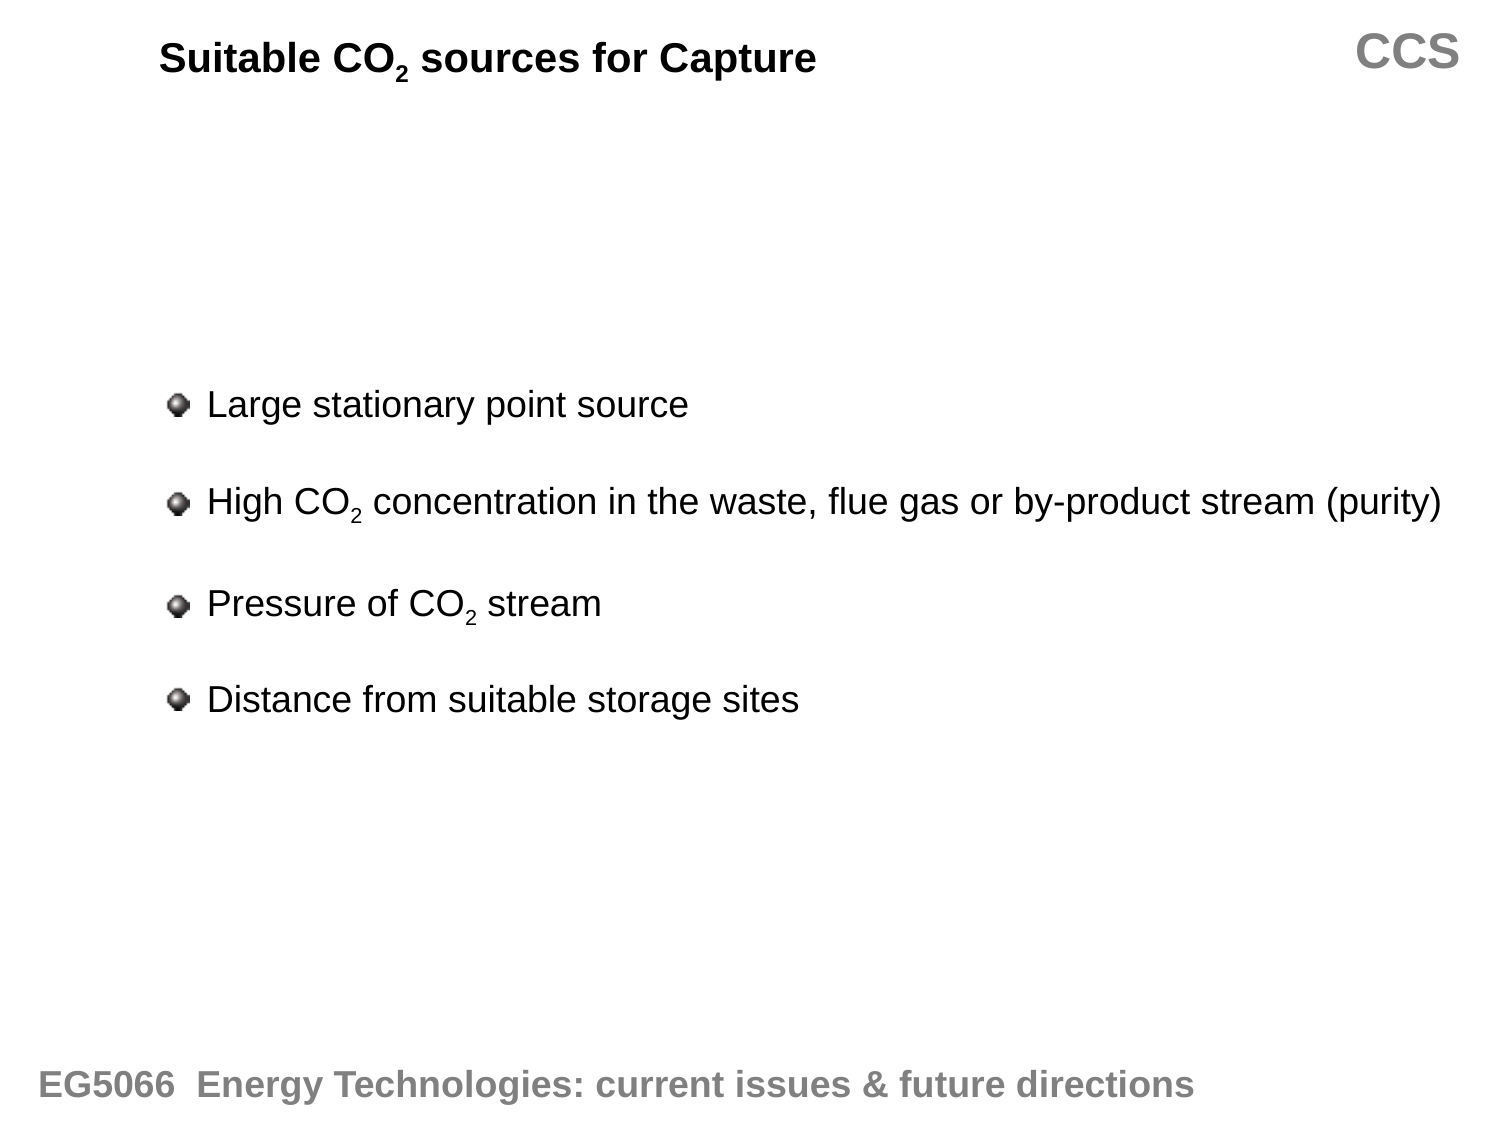

CCS
Suitable CO2 sources for Capture
Large stationary point source
High CO2 concentration in the waste, flue gas or by-product stream (purity)
Pressure of CO2 stream
Distance from suitable storage sites
EG5066  Energy Technologies: current issues & future directions